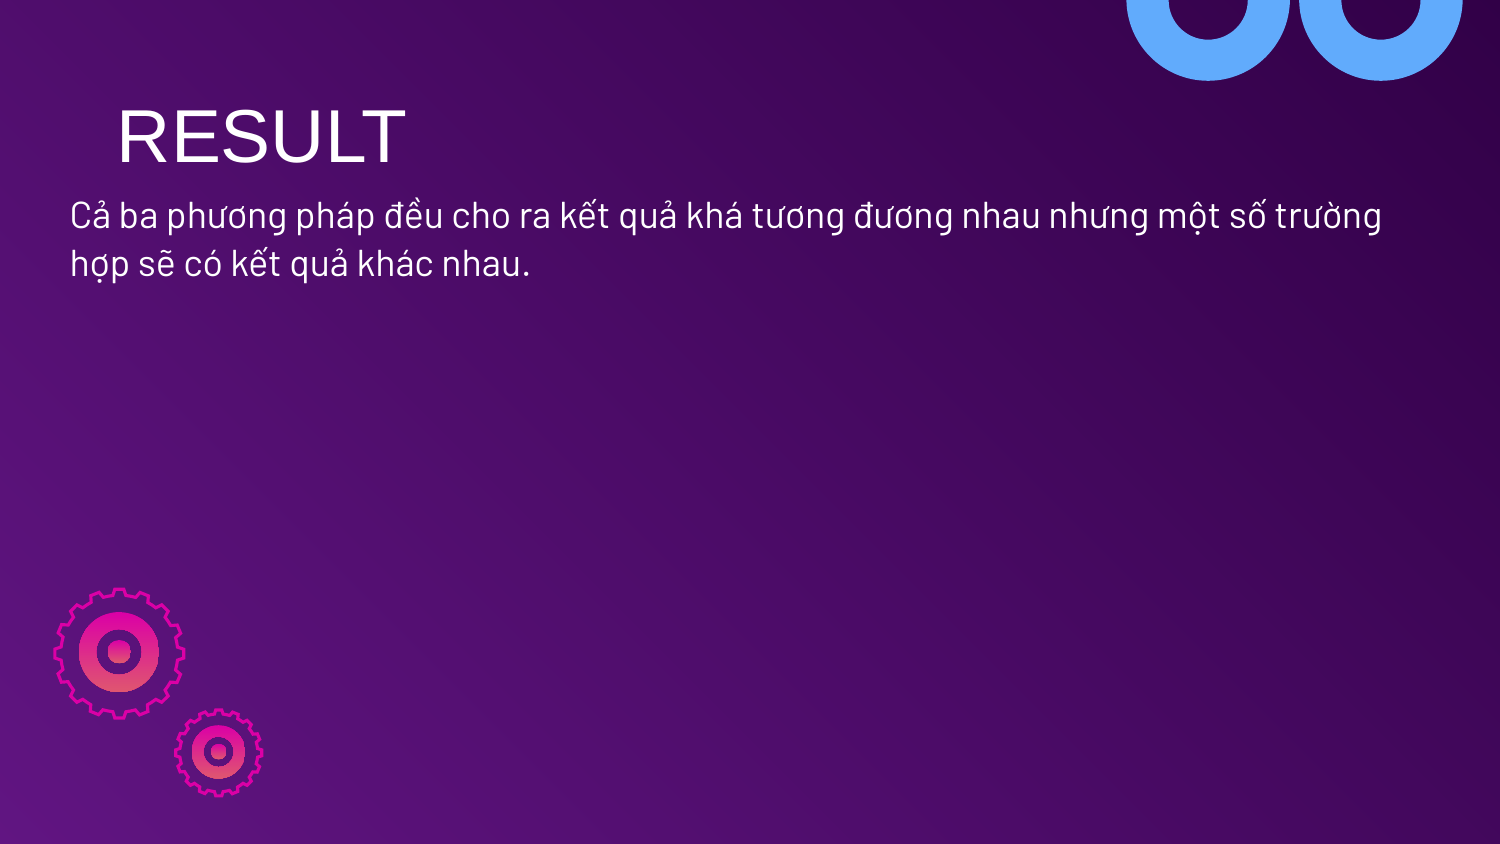

# RESULT
Cả ba phương pháp đều cho ra kết quả khá tương đương nhau nhưng một số trường hợp sẽ có kết quả khác nhau.